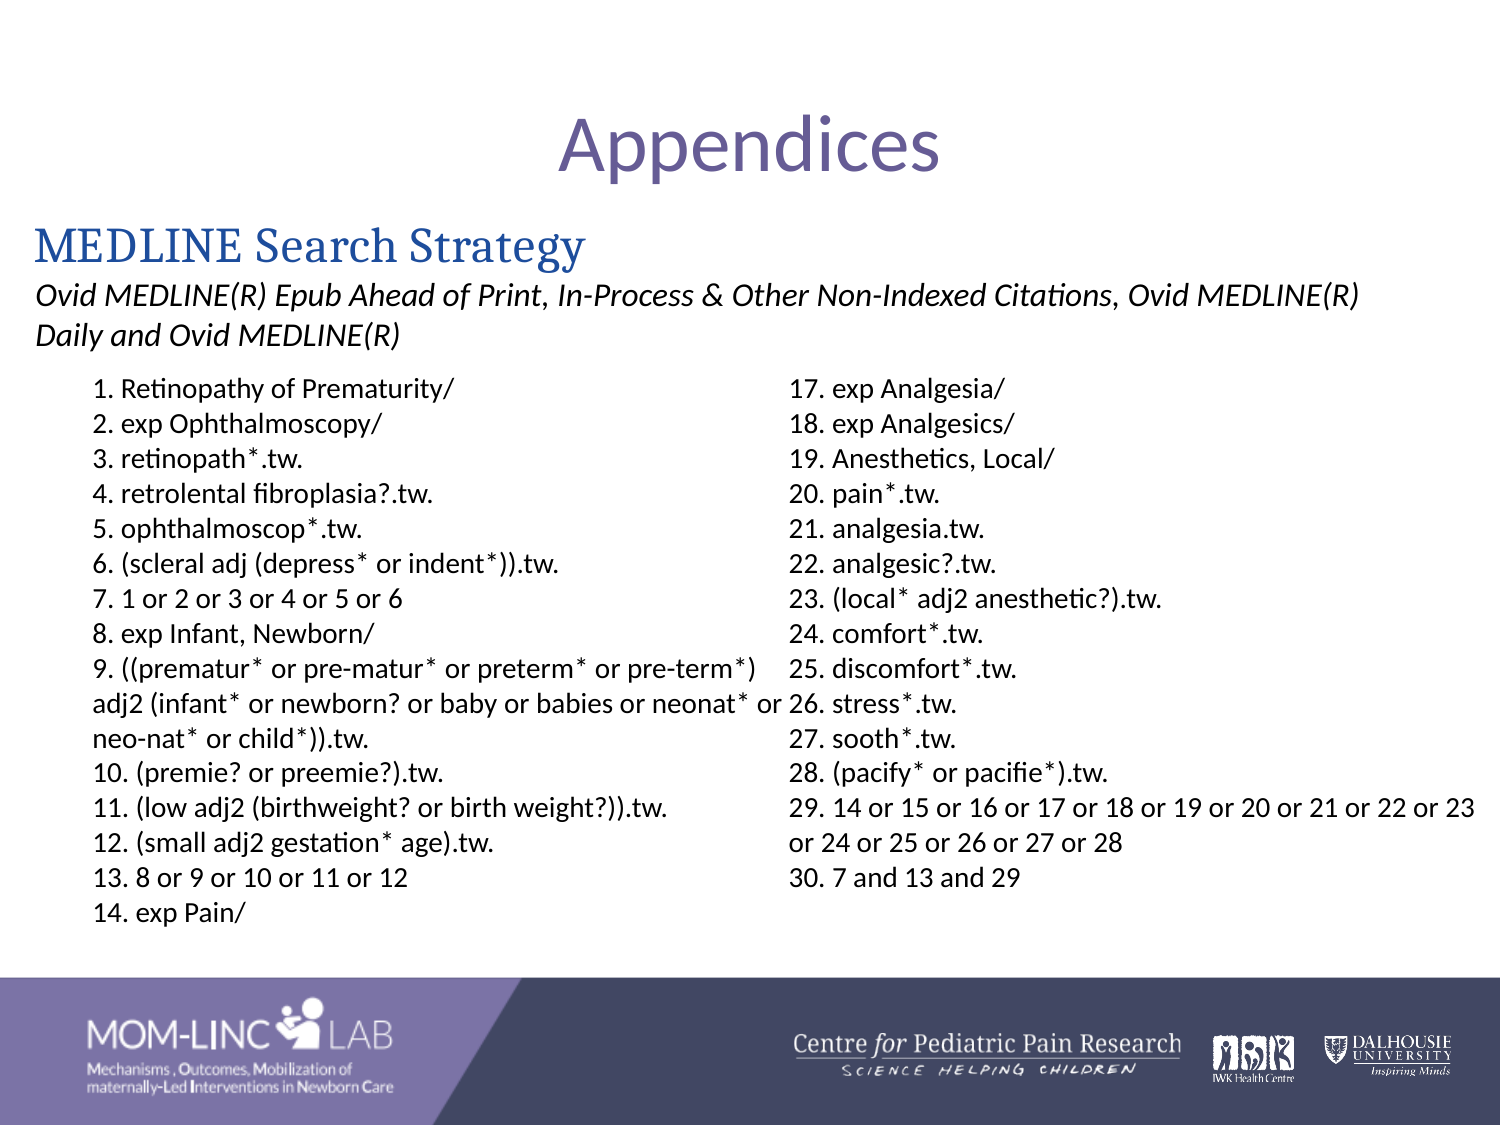

# Appendices
MEDLINE Search Strategy
Ovid MEDLINE(R) Epub Ahead of Print, In-Process & Other Non-Indexed Citations, Ovid MEDLINE(R) Daily and Ovid MEDLINE(R)
1. Retinopathy of Prematurity/
2. exp Ophthalmoscopy/
3. retinopath*.tw.
4. retrolental fibroplasia?.tw.
5. ophthalmoscop*.tw.
6. (scleral adj (depress* or indent*)).tw.
7. 1 or 2 or 3 or 4 or 5 or 6
8. exp Infant, Newborn/
9. ((prematur* or pre-matur* or preterm* or pre-term*) adj2 (infant* or newborn? or baby or babies or neonat* or neo-nat* or child*)).tw.
10. (premie? or preemie?).tw.
11. (low adj2 (birthweight? or birth weight?)).tw.
12. (small adj2 gestation* age).tw.
13. 8 or 9 or 10 or 11 or 12
14. exp Pain/

15. Pain Management/
16. Pain Measurement/
17. exp Analgesia/
18. exp Analgesics/
19. Anesthetics, Local/
20. pain*.tw.
21. analgesia.tw.
22. analgesic?.tw.
23. (local* adj2 anesthetic?).tw.
24. comfort*.tw.
25. discomfort*.tw.
26. stress*.tw.
27. sooth*.tw.
28. (pacify* or pacifie*).tw.
29. 14 or 15 or 16 or 17 or 18 or 19 or 20 or 21 or 22 or 23 or 24 or 25 or 26 or 27 or 28
30. 7 and 13 and 29